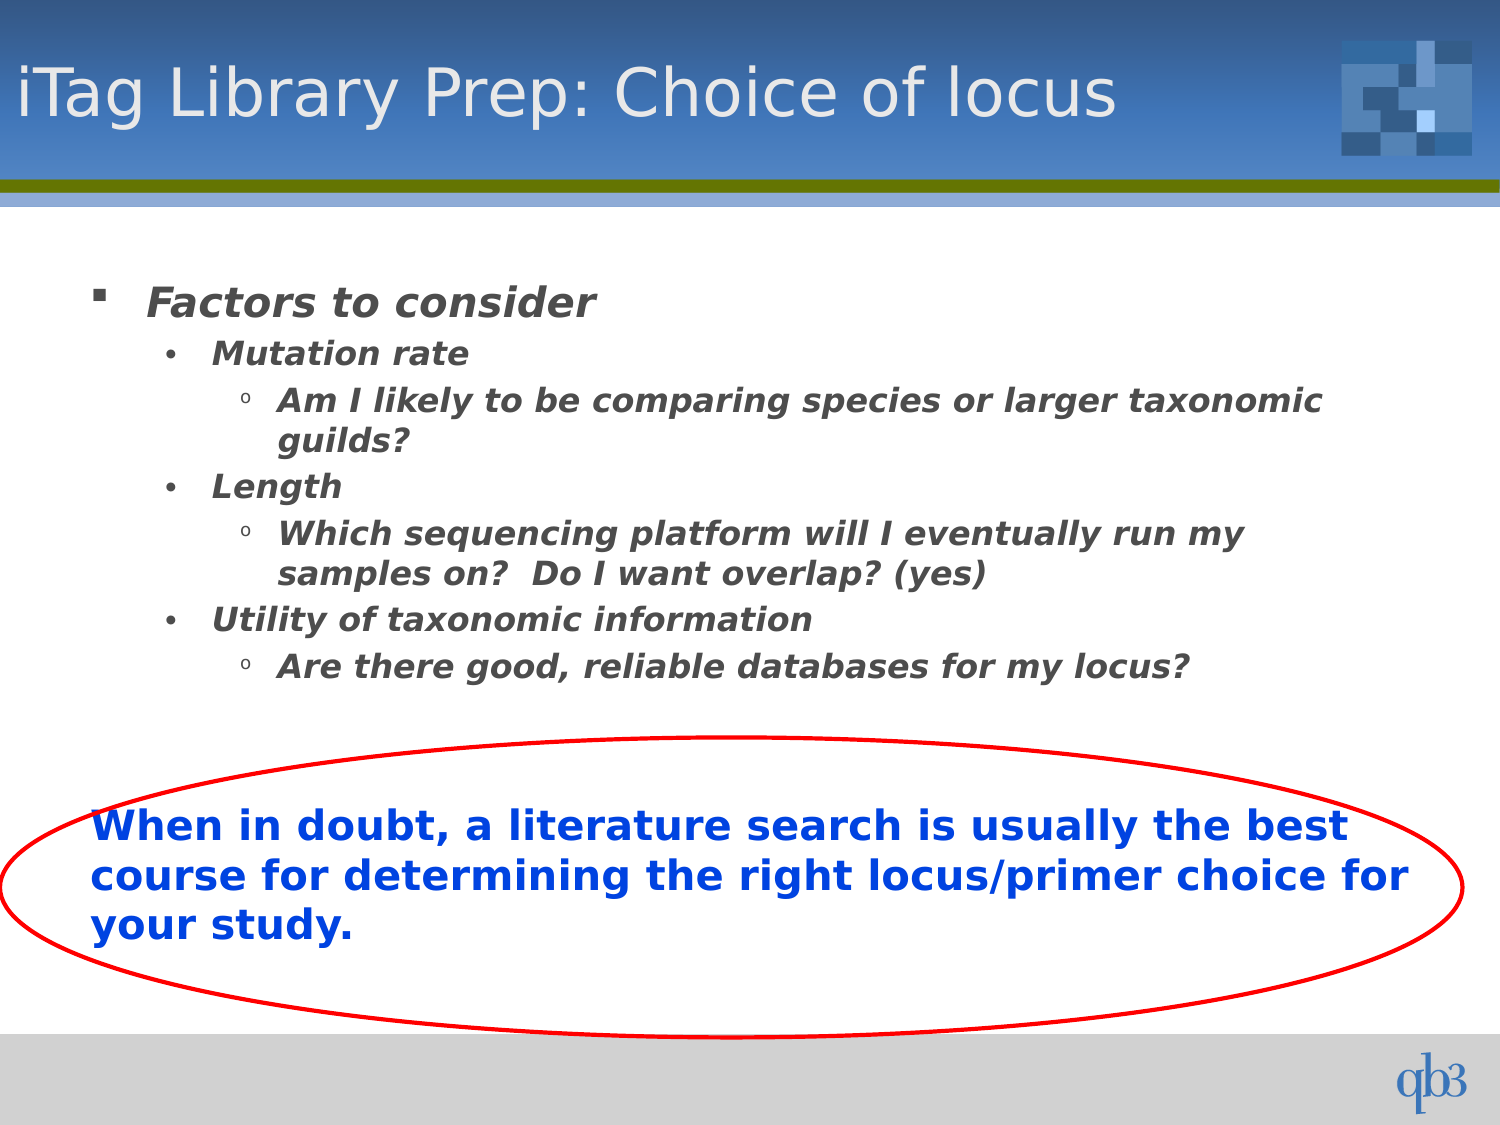

iTag Library Prep: Choice of locus
Factors to consider
Mutation rate
Am I likely to be comparing species or larger taxonomic guilds?
Length
Which sequencing platform will I eventually run my samples on?  Do I want overlap? (yes)
Utility of taxonomic information
Are there good, reliable databases for my locus?

When in doubt, a literature search is usually the best course for determining the right locus/primer choice for your study.